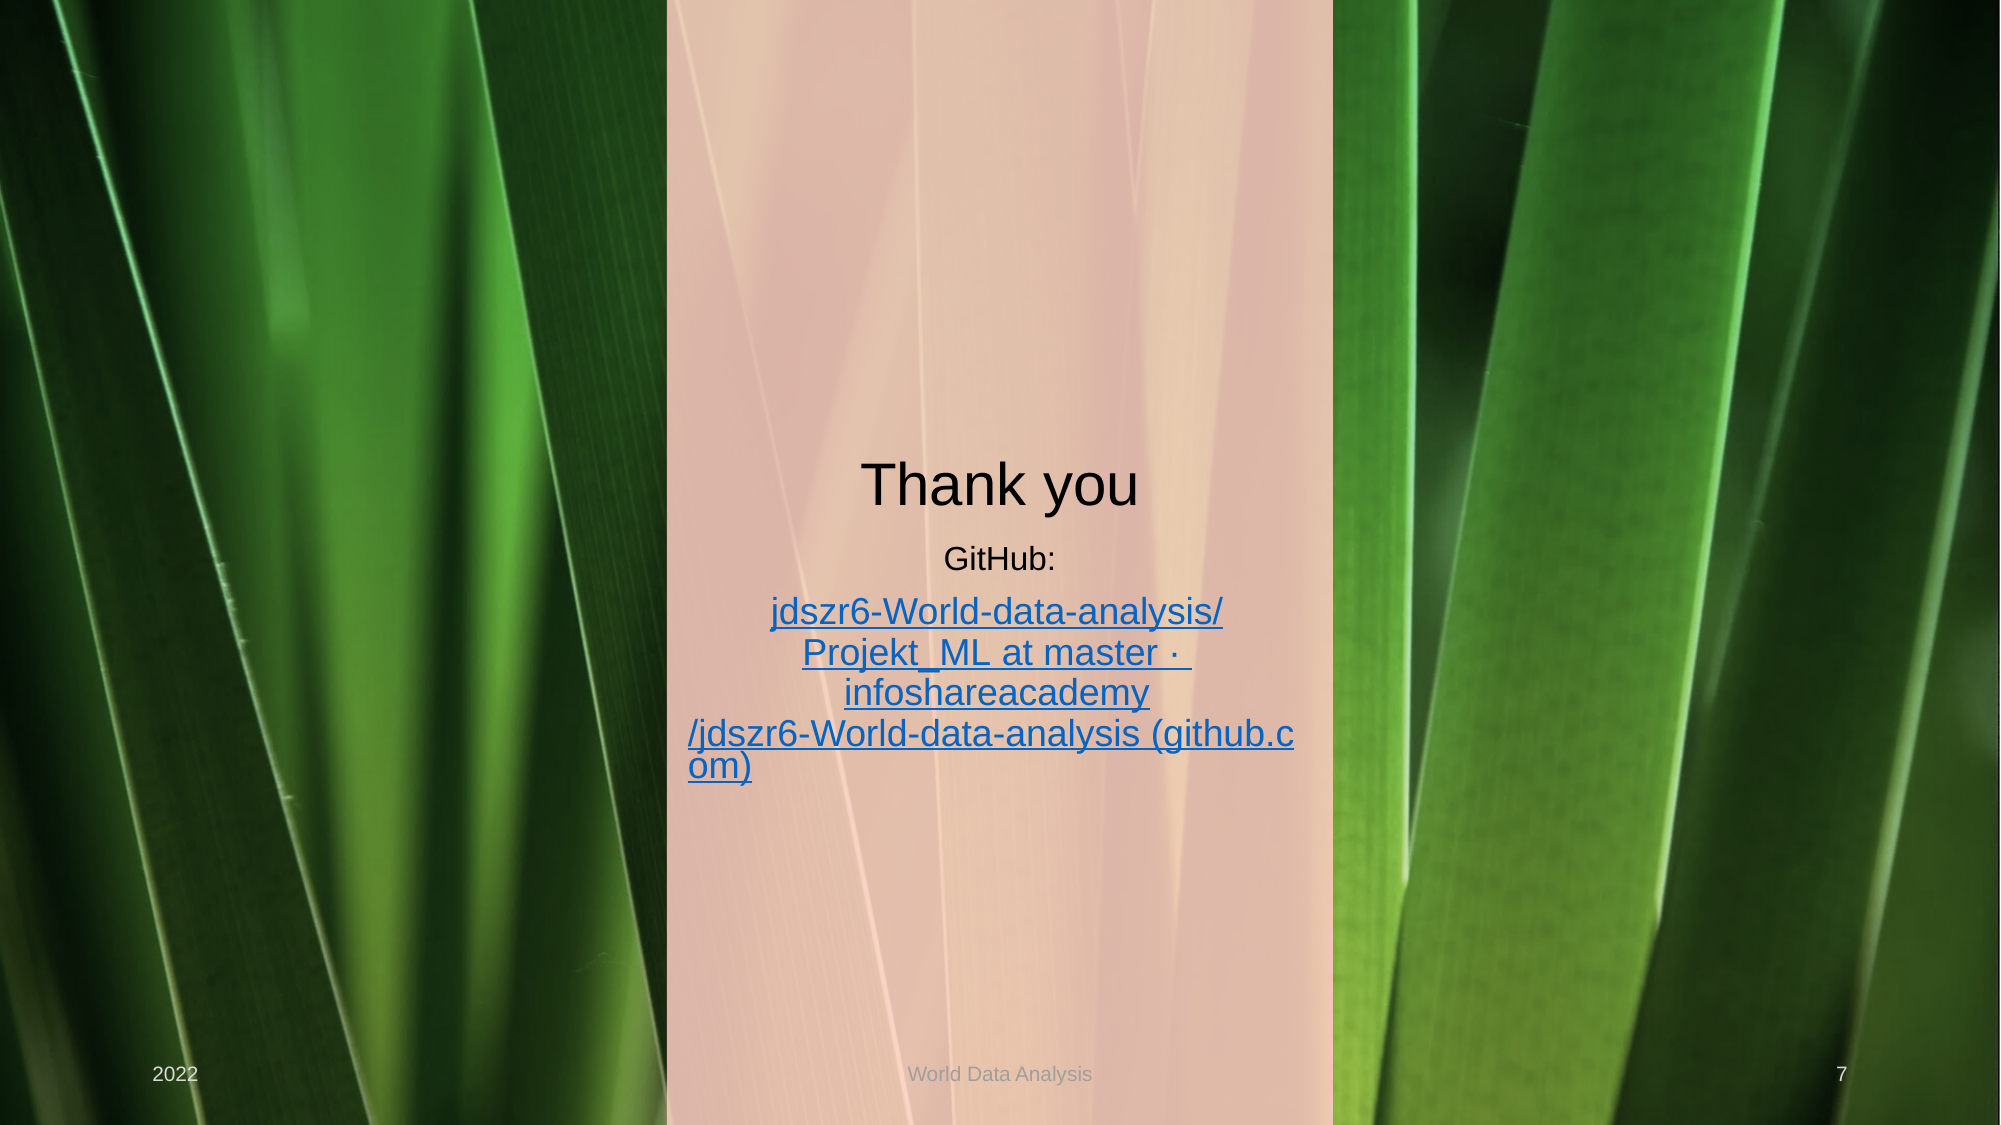

# Thank you GitHub:
jdszr6-World-data-analysis/Projekt_ML at master · infoshareacademy/jdszr6-World-data-analysis (github.com)

2022
World Data Analysis
7